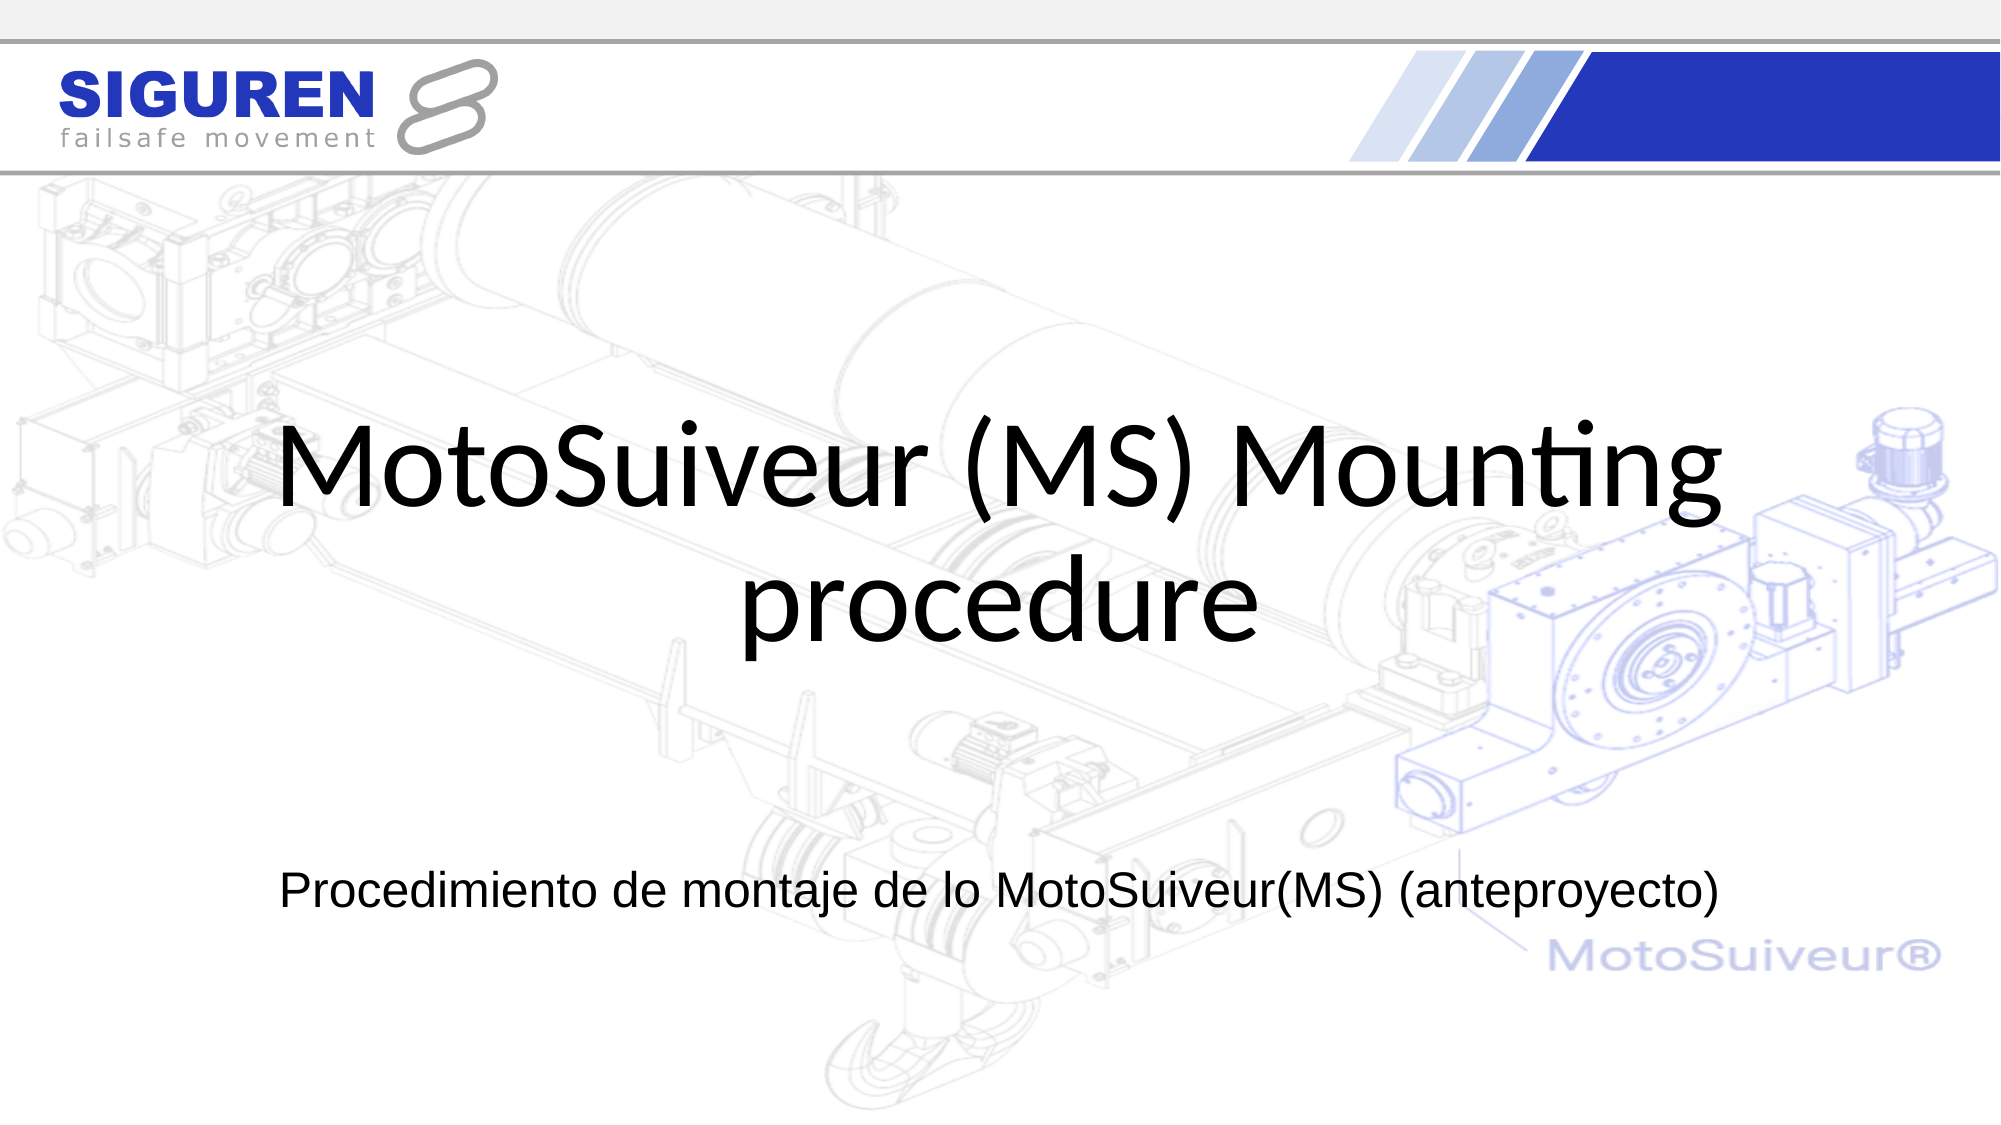

# MotoSuiveur (MS) Mounting procedure
Procedimiento de montaje de lo MotoSuiveur(MS) (anteproyecto)